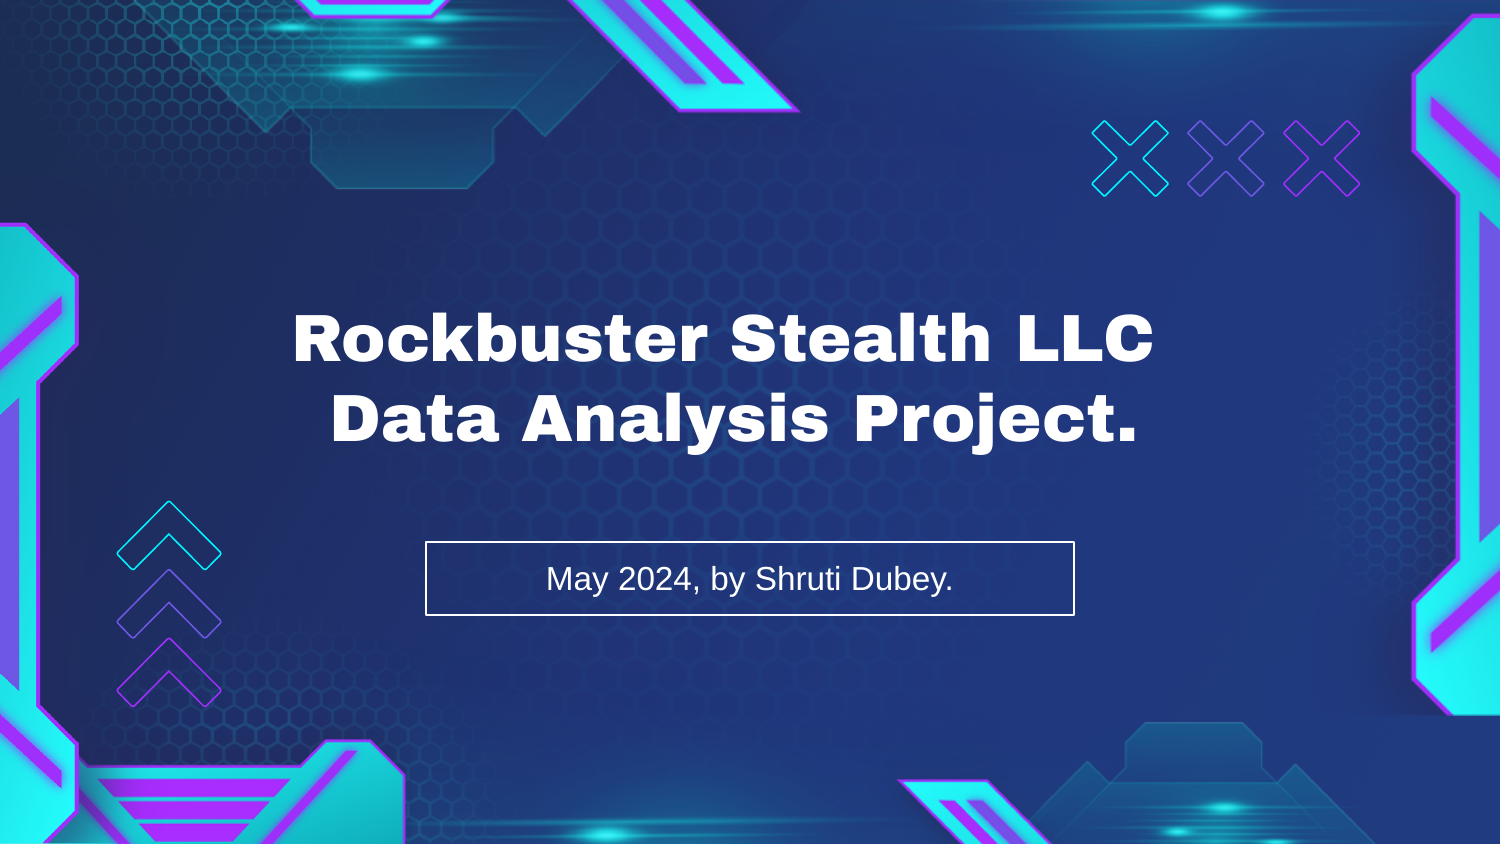

# Rockbuster Stealth LLC Data Analysis Project.

May 2024, by Shruti Dubey.